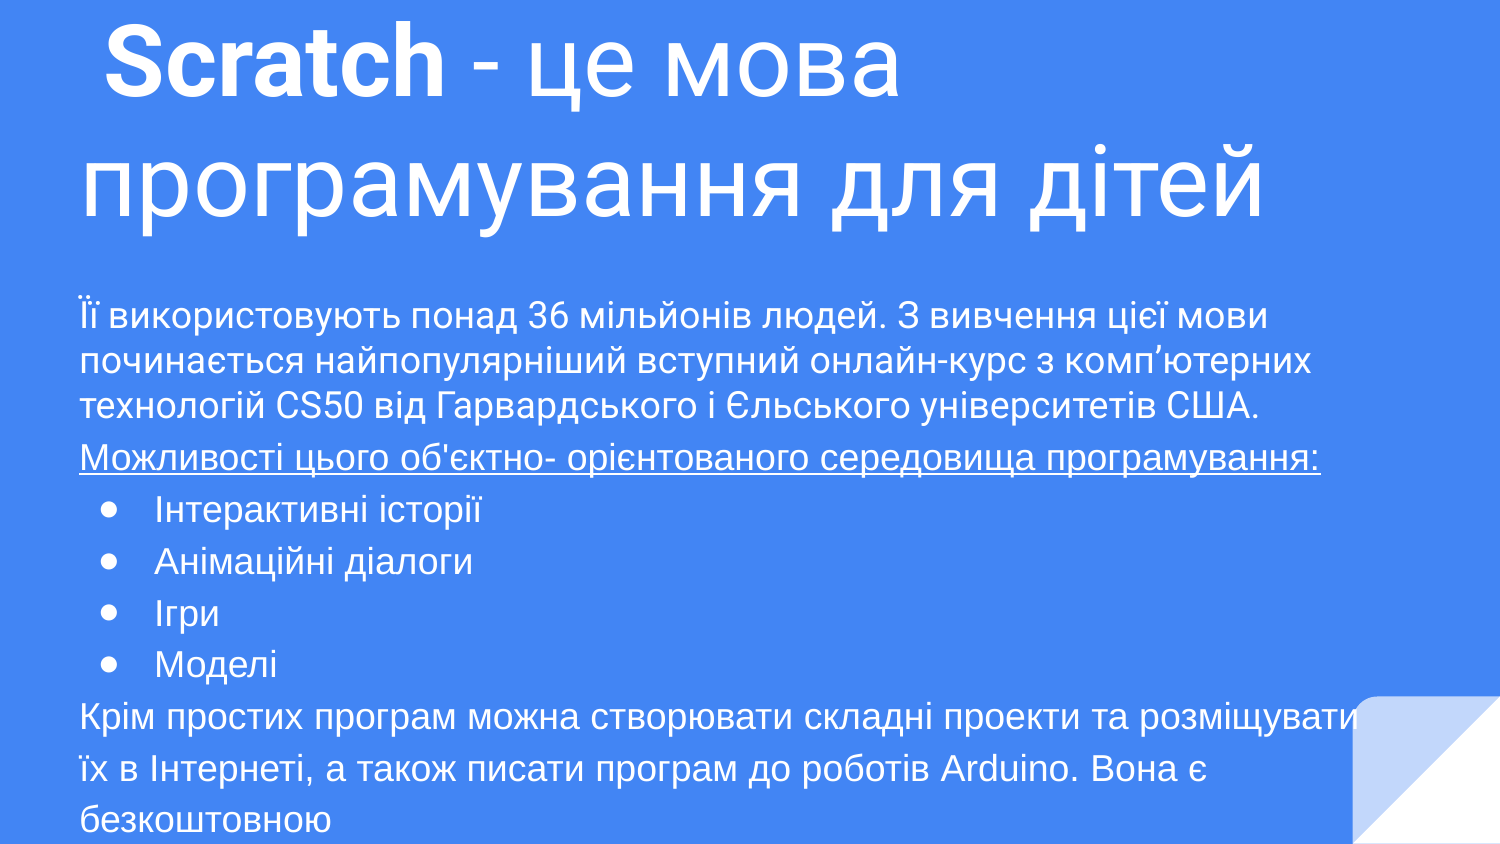

# Scratch - це мова програмування для дітей
Її використовують понад 36 мільйонів людей. З вивчення цієї мови починається найпопулярніший вступний онлайн-курс з комп’ютерних технологій CS50 від Гарвардського і Єльського університетів США.
Можливості цього об'єктно- орієнтованого середовища програмування:
Інтерактивні історії
Анімаційні діалоги
Ігри
Моделі
Крім простих програм можна створювати складні проекти та розміщувати їх в Інтернеті, а також писати програм до роботів Arduino. Вона є безкоштовною